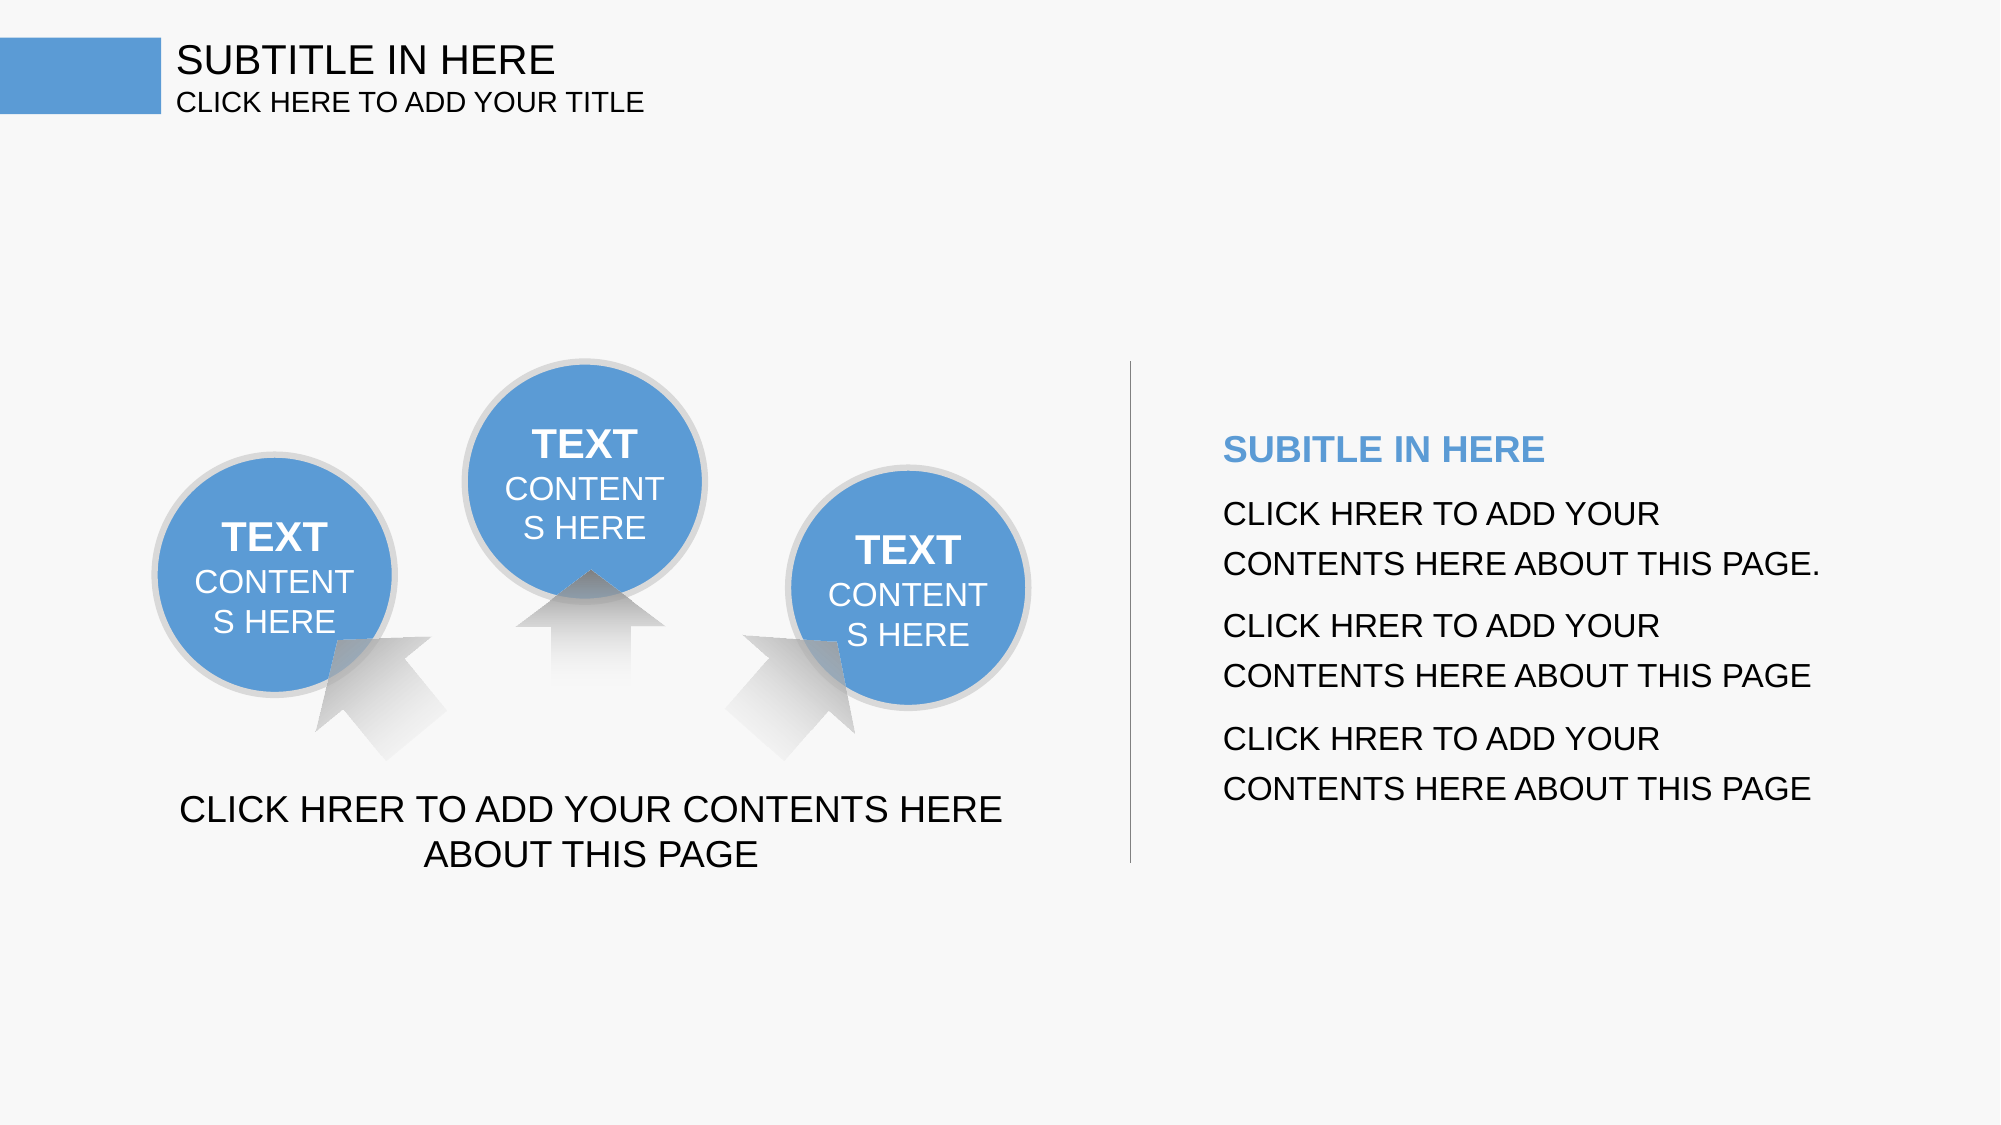

SUBTITLE IN HERE
CLICK HERE TO ADD YOUR TITLE

TEXT
CONTENTS HERE
SUBITLE IN HERE
CLICK HRER TO ADD YOUR CONTENTS HERE ABOUT THIS PAGE.
CLICK HRER TO ADD YOUR CONTENTS HERE ABOUT THIS PAGE
CLICK HRER TO ADD YOUR CONTENTS HERE ABOUT THIS PAGE
TEXT
CONTENTS HERE
TEXT
CONTENTS HERE

CLICK HRER TO ADD YOUR CONTENTS HERE ABOUT THIS PAGE